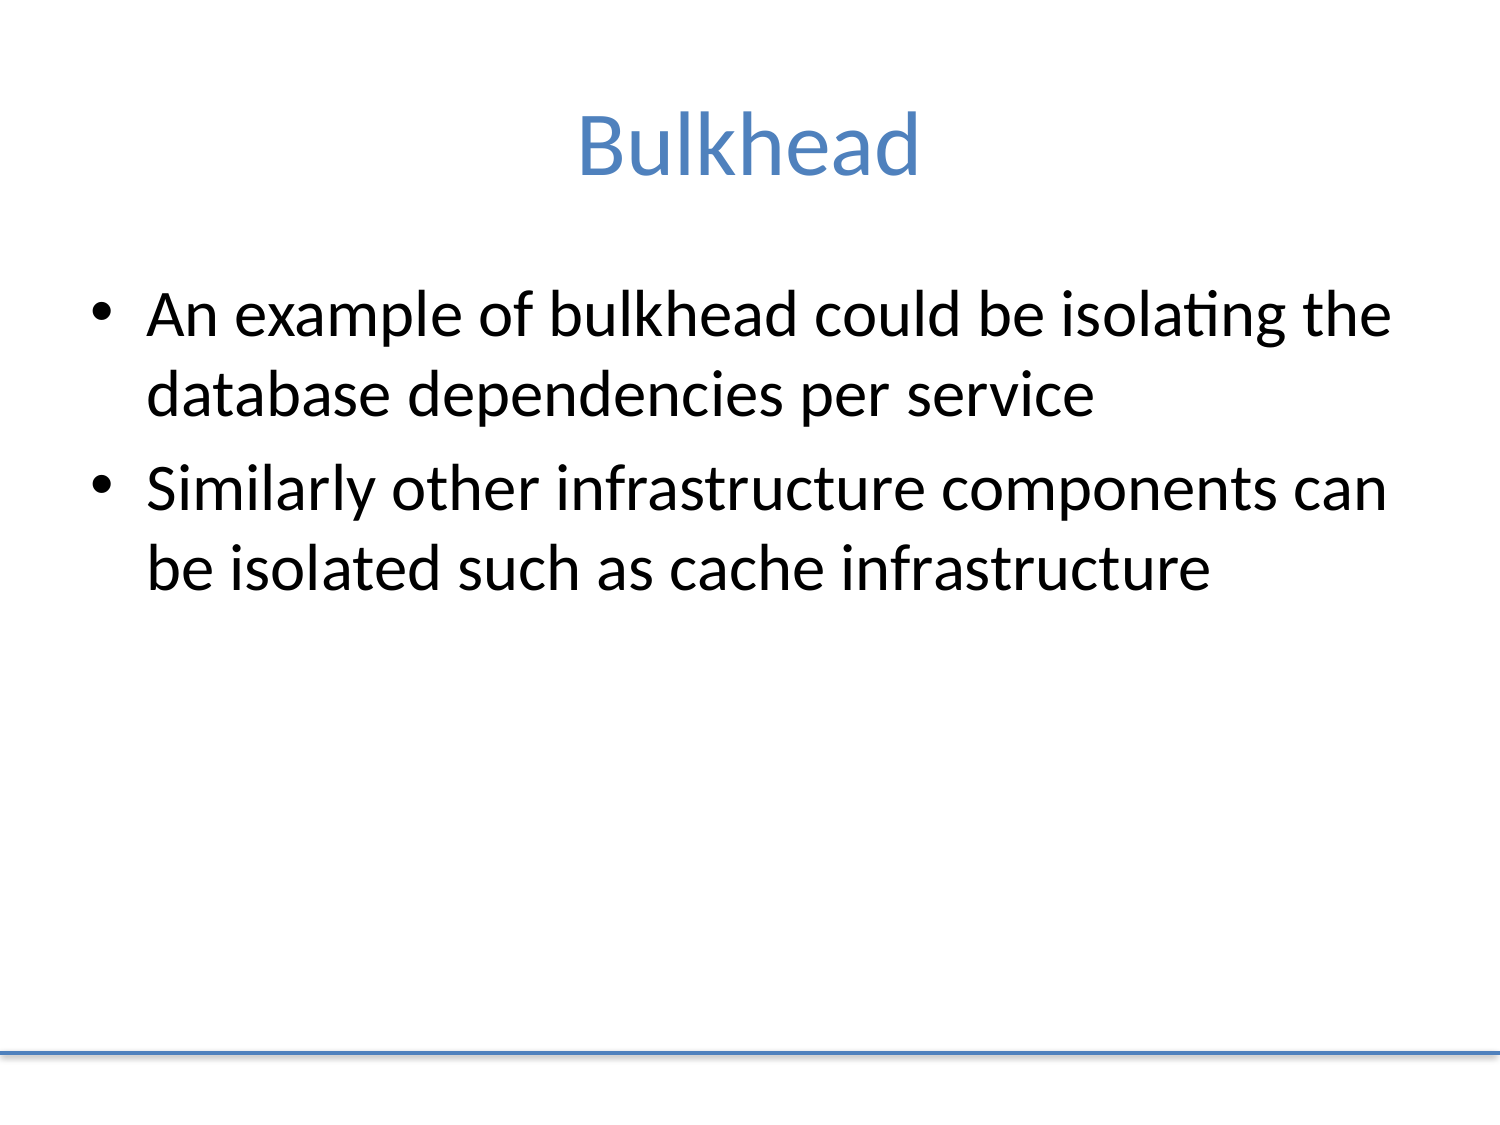

# Bulkhead
An example of bulkhead could be isolating the database dependencies per service
Similarly other infrastructure components can be isolated such as cache infrastructure